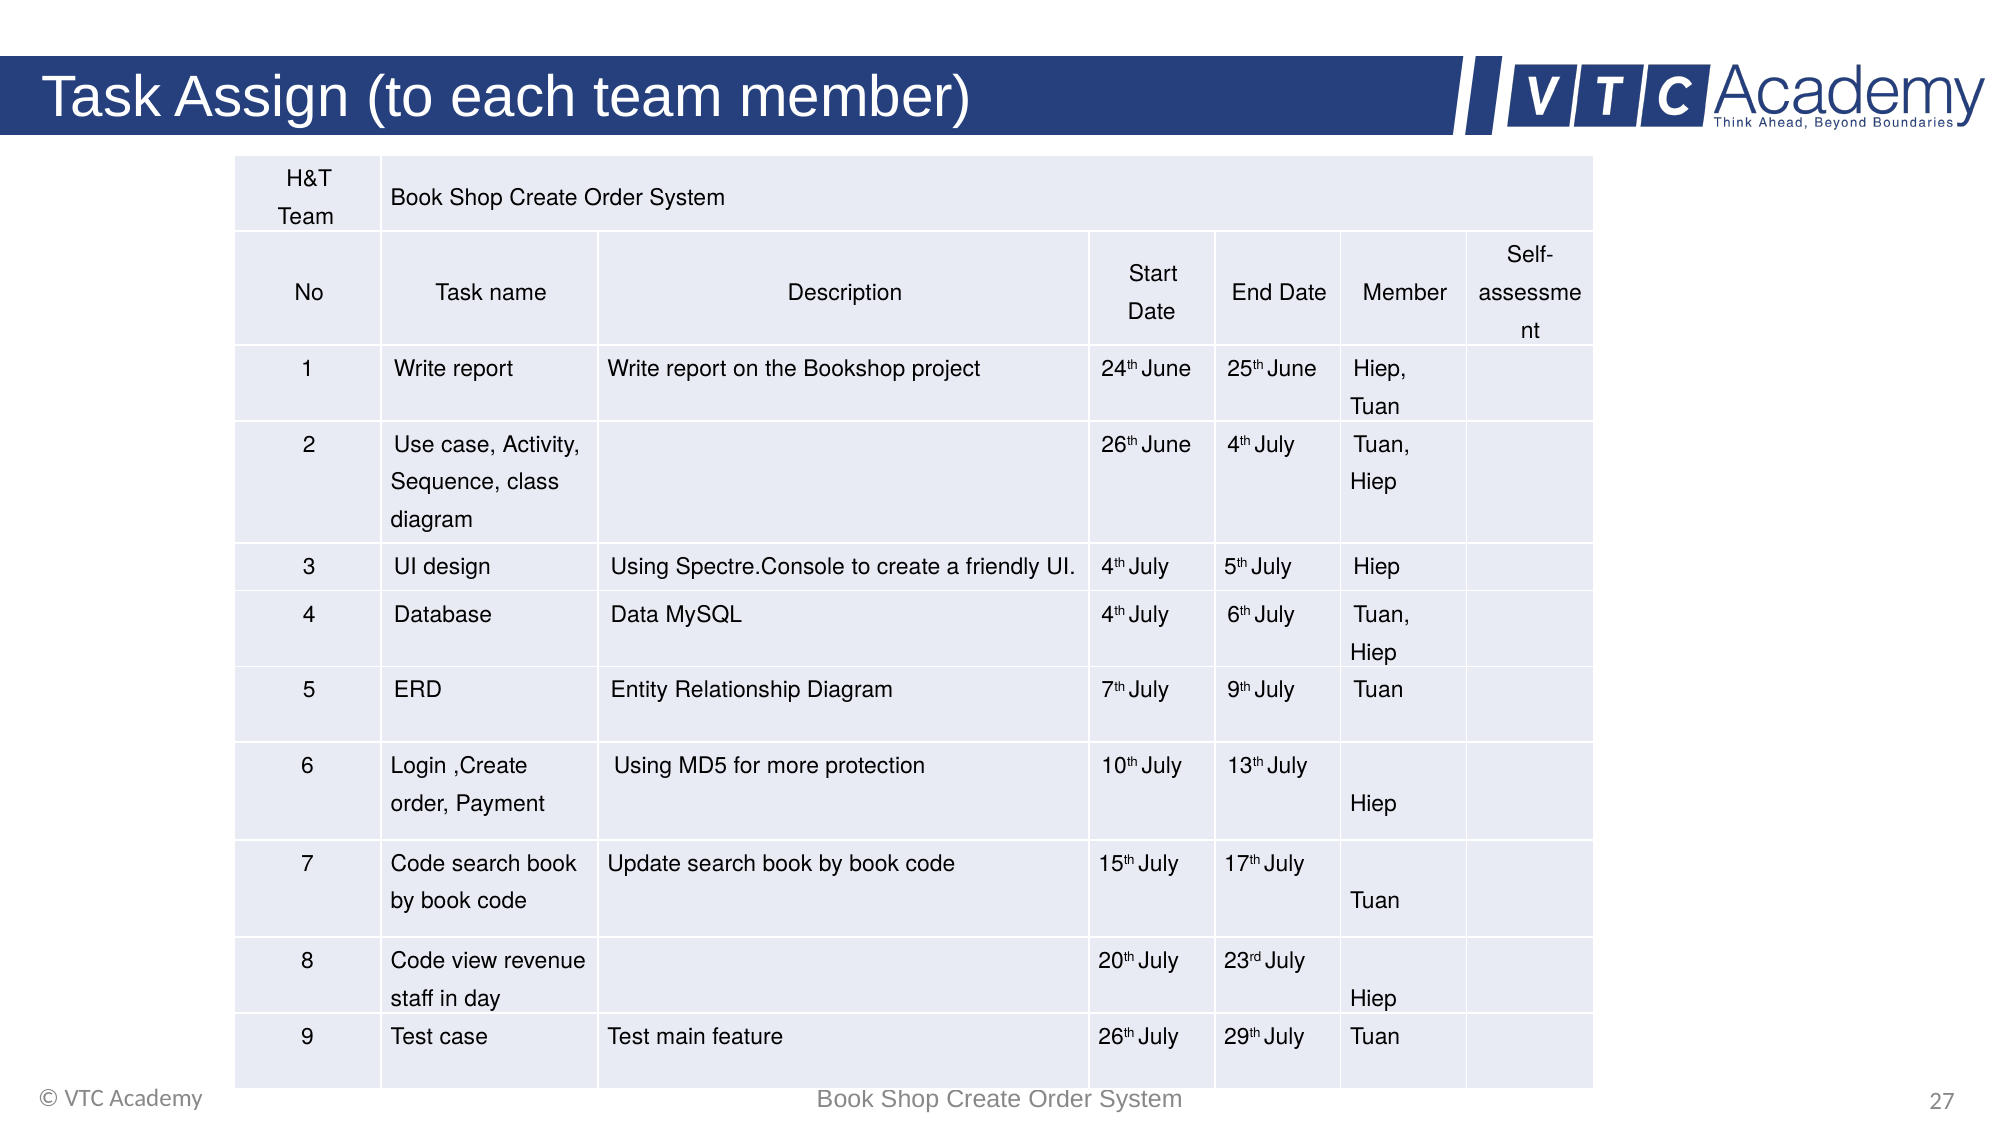

# Task Assign (to each team member)
| H&T Team | Book Shop Create Order System |  |  |  |  |  |
| --- | --- | --- | --- | --- | --- | --- |
| No | Task name | Description | Start Date | End Date | Member | Self-assessment |
| 1 | Write report | Write report on the Bookshop project | 24th June | 25th June | Hiep, Tuan |  |
| 2 | Use case, Activity, Sequence, class diagram |  | 26th June | 4th July | Tuan, Hiep |  |
| 3 | UI design | Using Spectre.Console to create a friendly UI. | 4th July | 5th July | Hiep |  |
| 4 | Database | Data MySQL | 4th July | 6th July | Tuan, Hiep |  |
| 5 | ERD | Entity Relationship Diagram | 7th July | 9th July | Tuan |  |
| 6 | Login ,Create order, Payment | Using MD5 for more protection | 10th July | 13th July | Hiep |  |
| 7 | Code search book by book code | Update search book by book code | 15th July | 17th July | Tuan |  |
| 8 | Code view revenue staff in day |  | 20th July | 23rd July | Hiep |  |
| 9 | Test case | Test main feature | 26th July | 29th July | Tuan |  |

© VTC Academy
Book Shop Create Order System
27